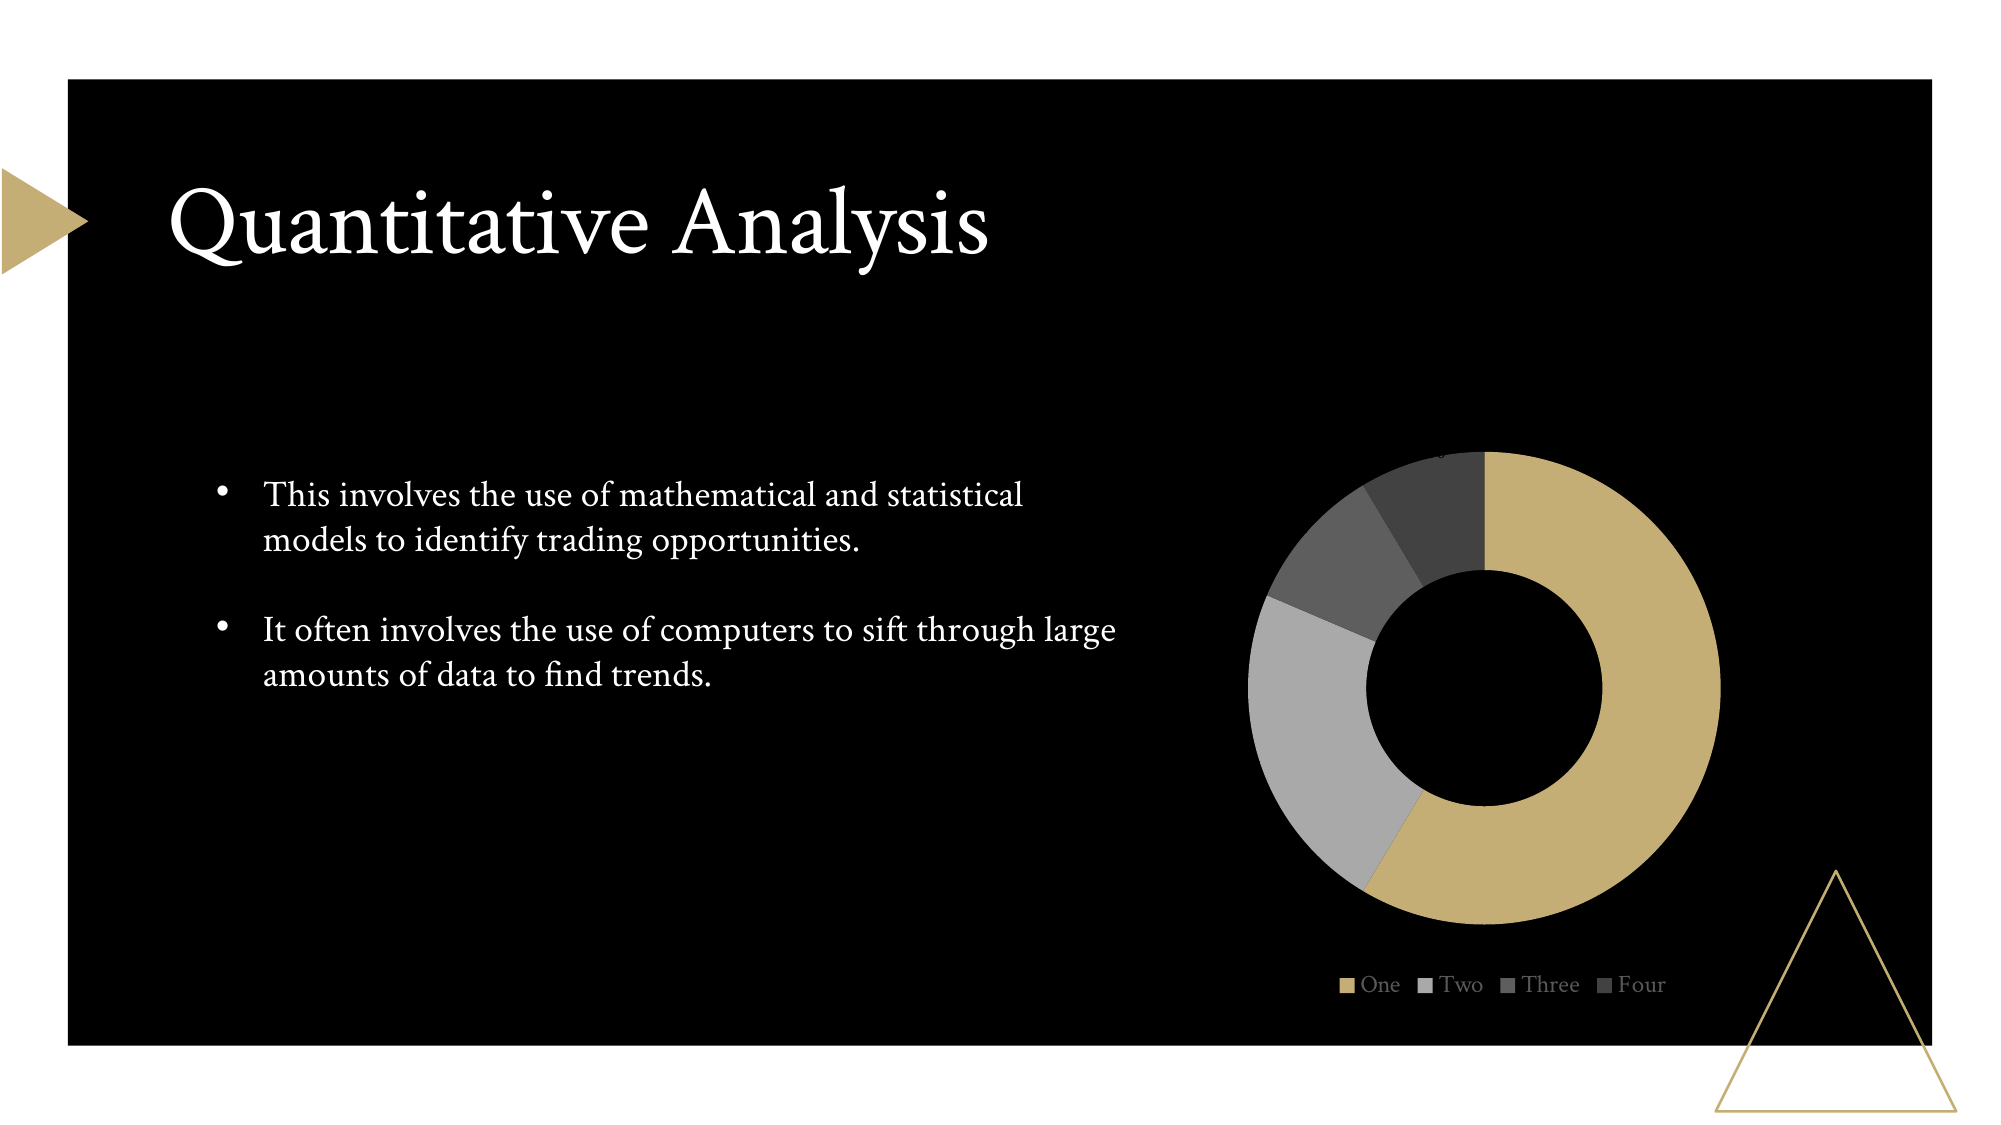

# Quantitative Analysis

### Chart

| Category | Sales |
|---|---|
| One | 8.2 |
| Two | 3.2 |
| Three | 1.4 |
| Four | 1.2 |
This involves the use of mathematical and statistical models to identify trading opportunities.

It often involves the use of computers to sift through large amounts of data to find trends.